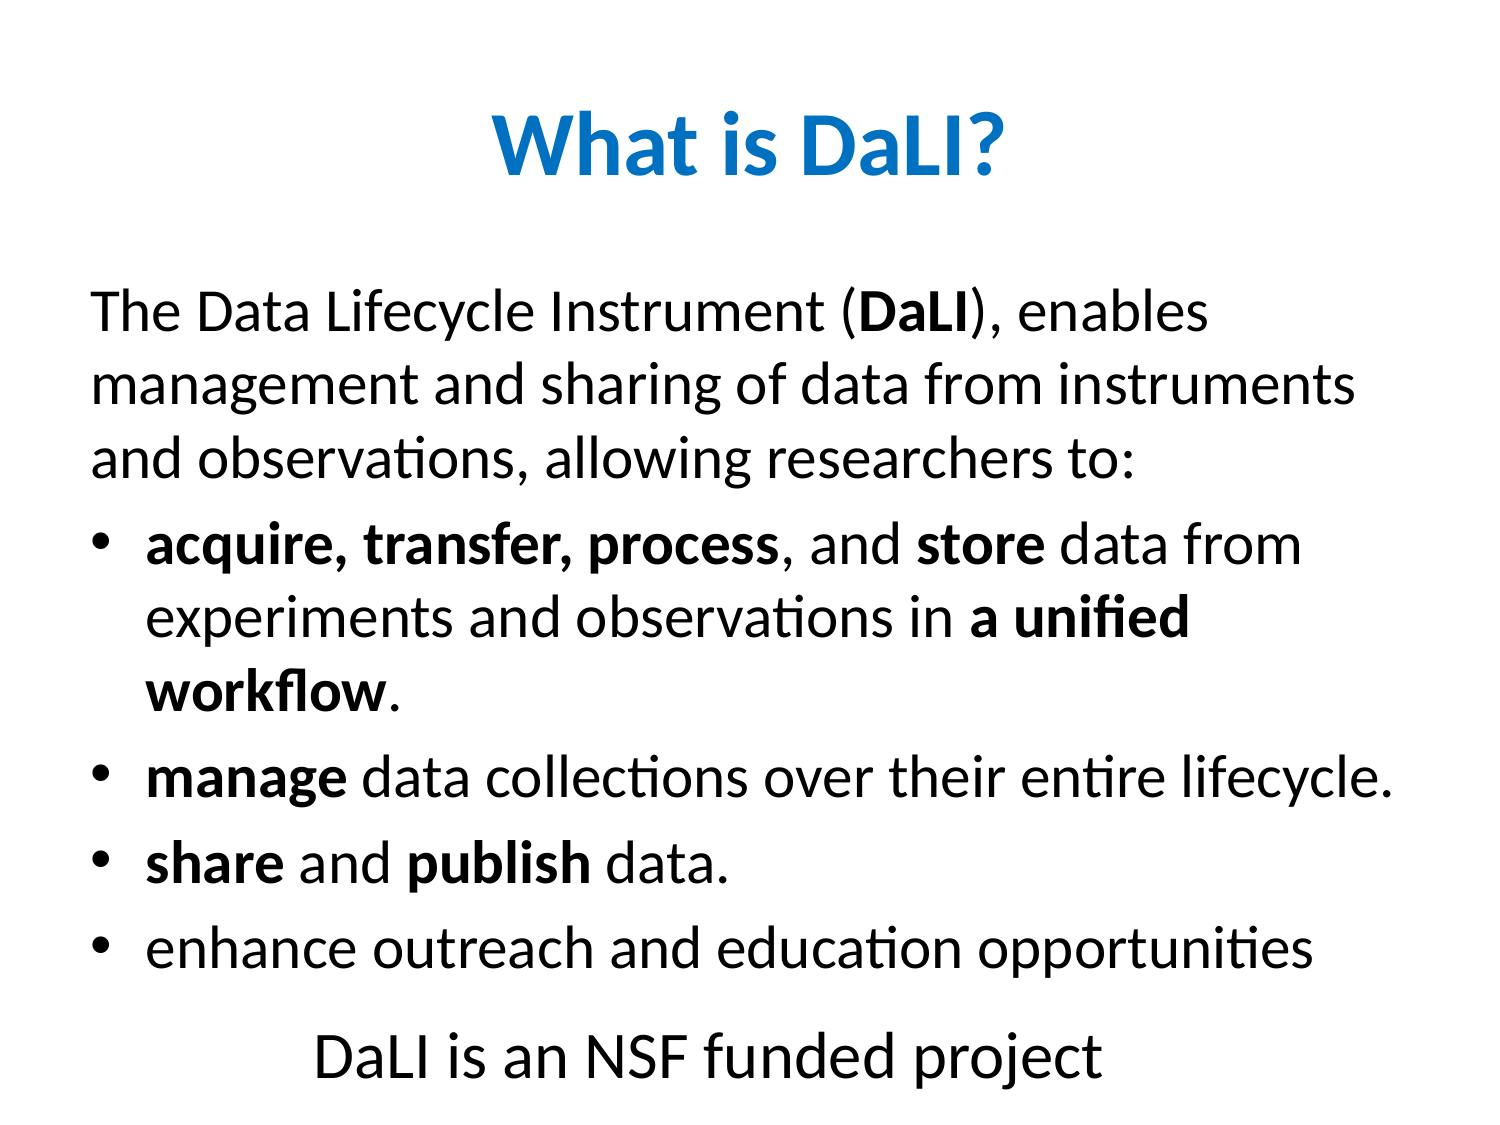

# What is DaLI?
The Data Lifecycle Instrument (DaLI), enables management and sharing of data from instruments and observations, allowing researchers to:
acquire, transfer, process, and store data from experiments and observations in a unified workflow.
manage data collections over their entire lifecycle.
share and publish data.
enhance outreach and education opportunities

DaLI is an NSF funded project